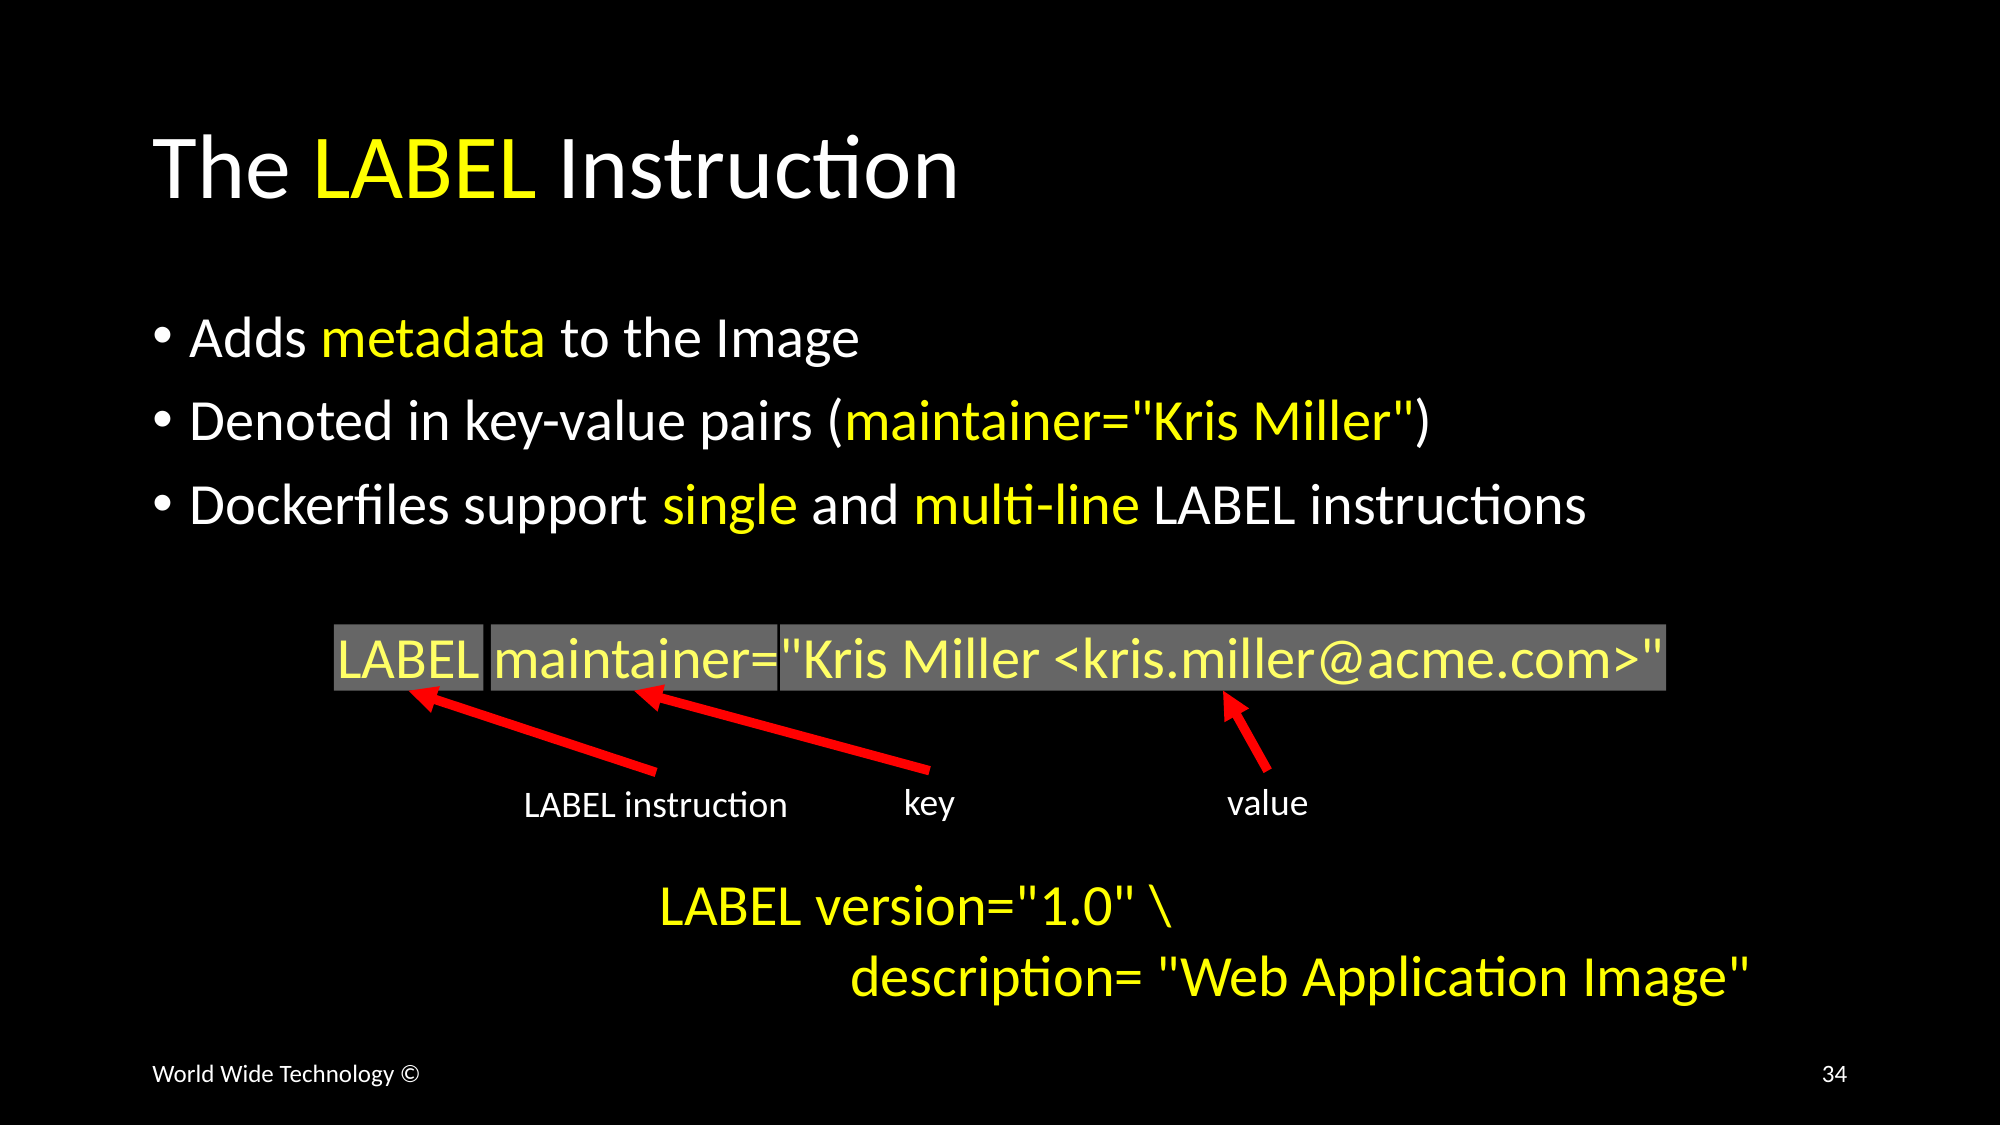

# The LABEL Instruction
Adds metadata to the Image
Denoted in key-value pairs (maintainer="Kris Miller")
Dockerfiles support single and multi-line LABEL instructions
LABEL maintainer="Kris Miller <kris.miller@acme.com>"

key
value
LABEL instruction
LABEL version="1.0" \
	description= "Web Application Image"
World Wide Technology ©
34